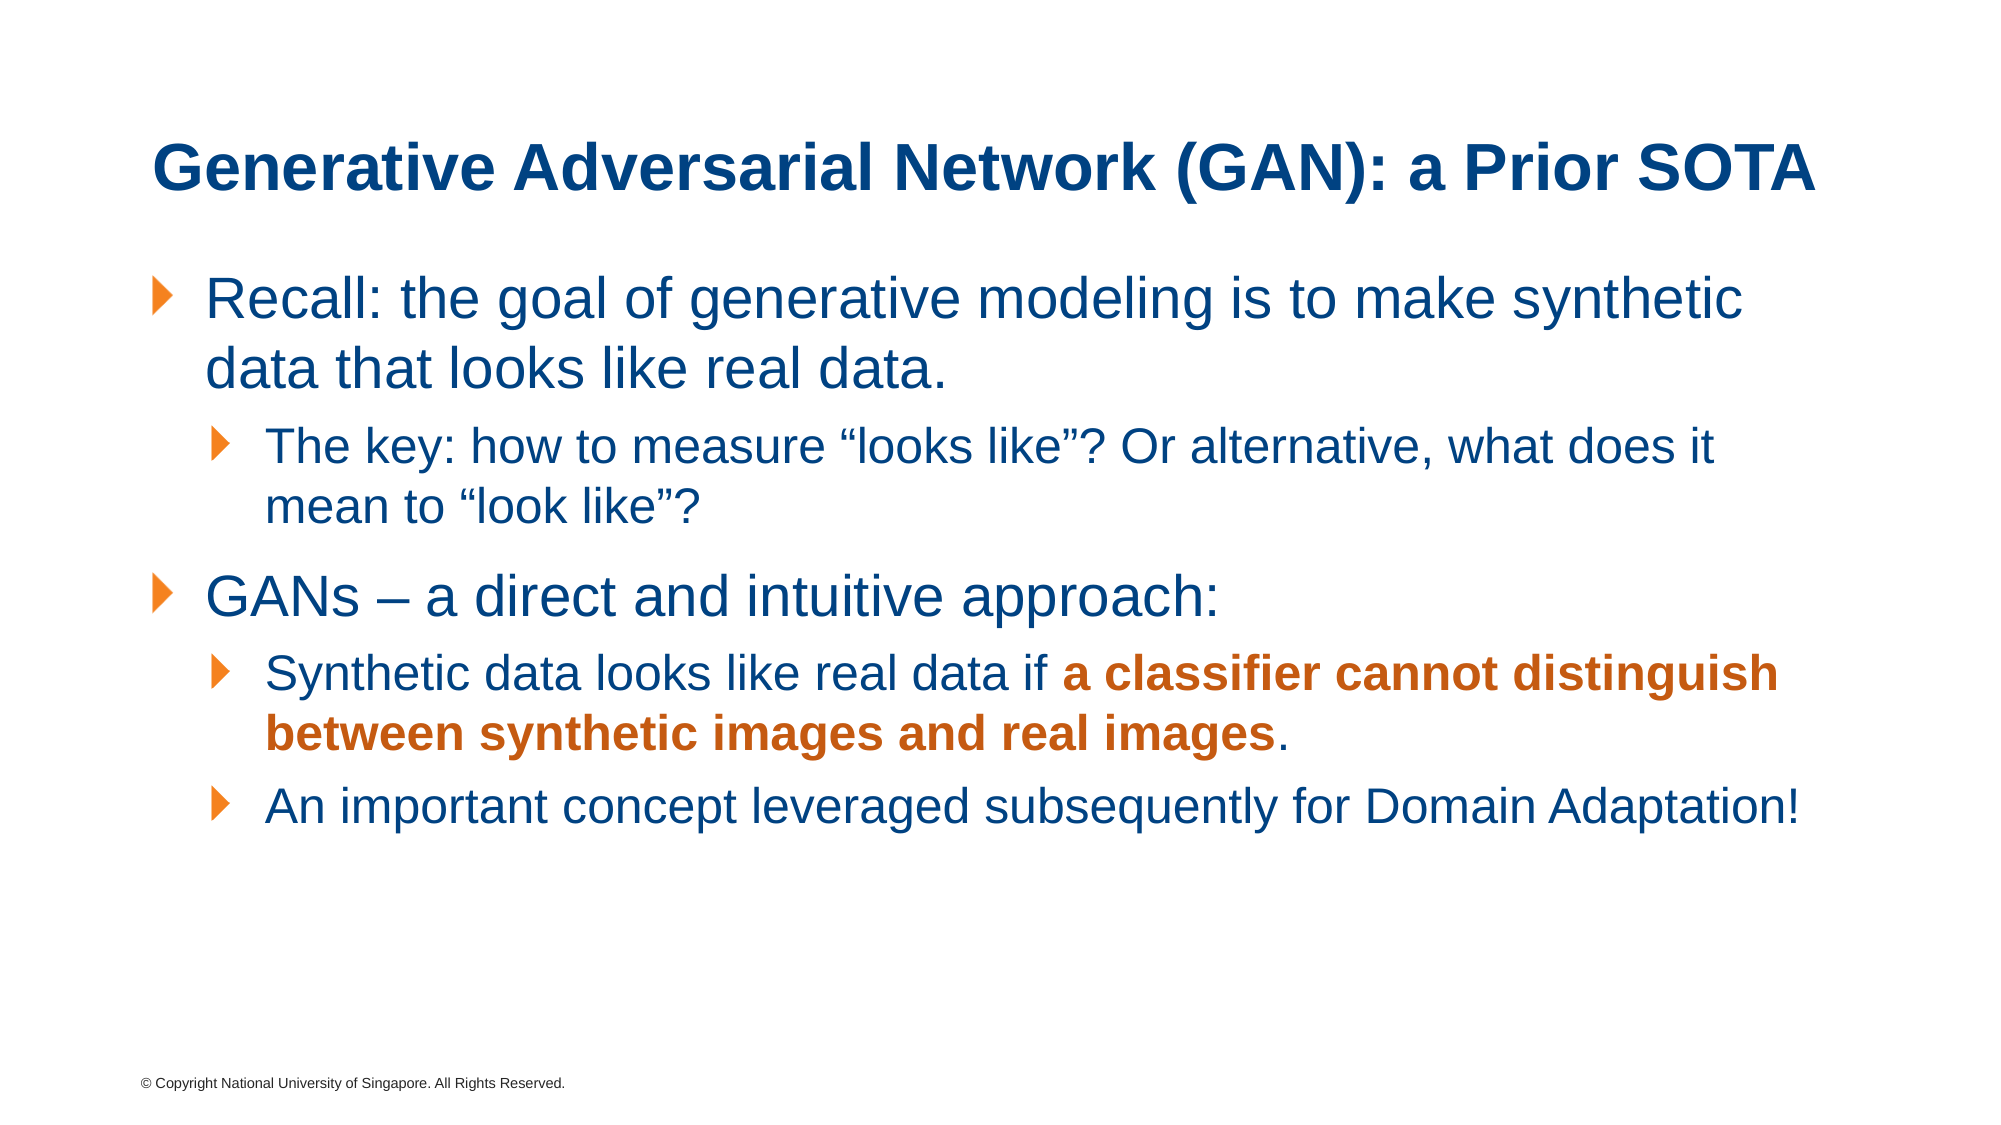

# Generative Adversarial Network (GAN): a Prior SOTA
Recall: the goal of generative modeling is to make synthetic data that looks like real data.
The key: how to measure “looks like”? Or alternative, what does it mean to “look like”?
GANs – a direct and intuitive approach:
Synthetic data looks like real data if a classifier cannot distinguish between synthetic images and real images.
An important concept leveraged subsequently for Domain Adaptation!